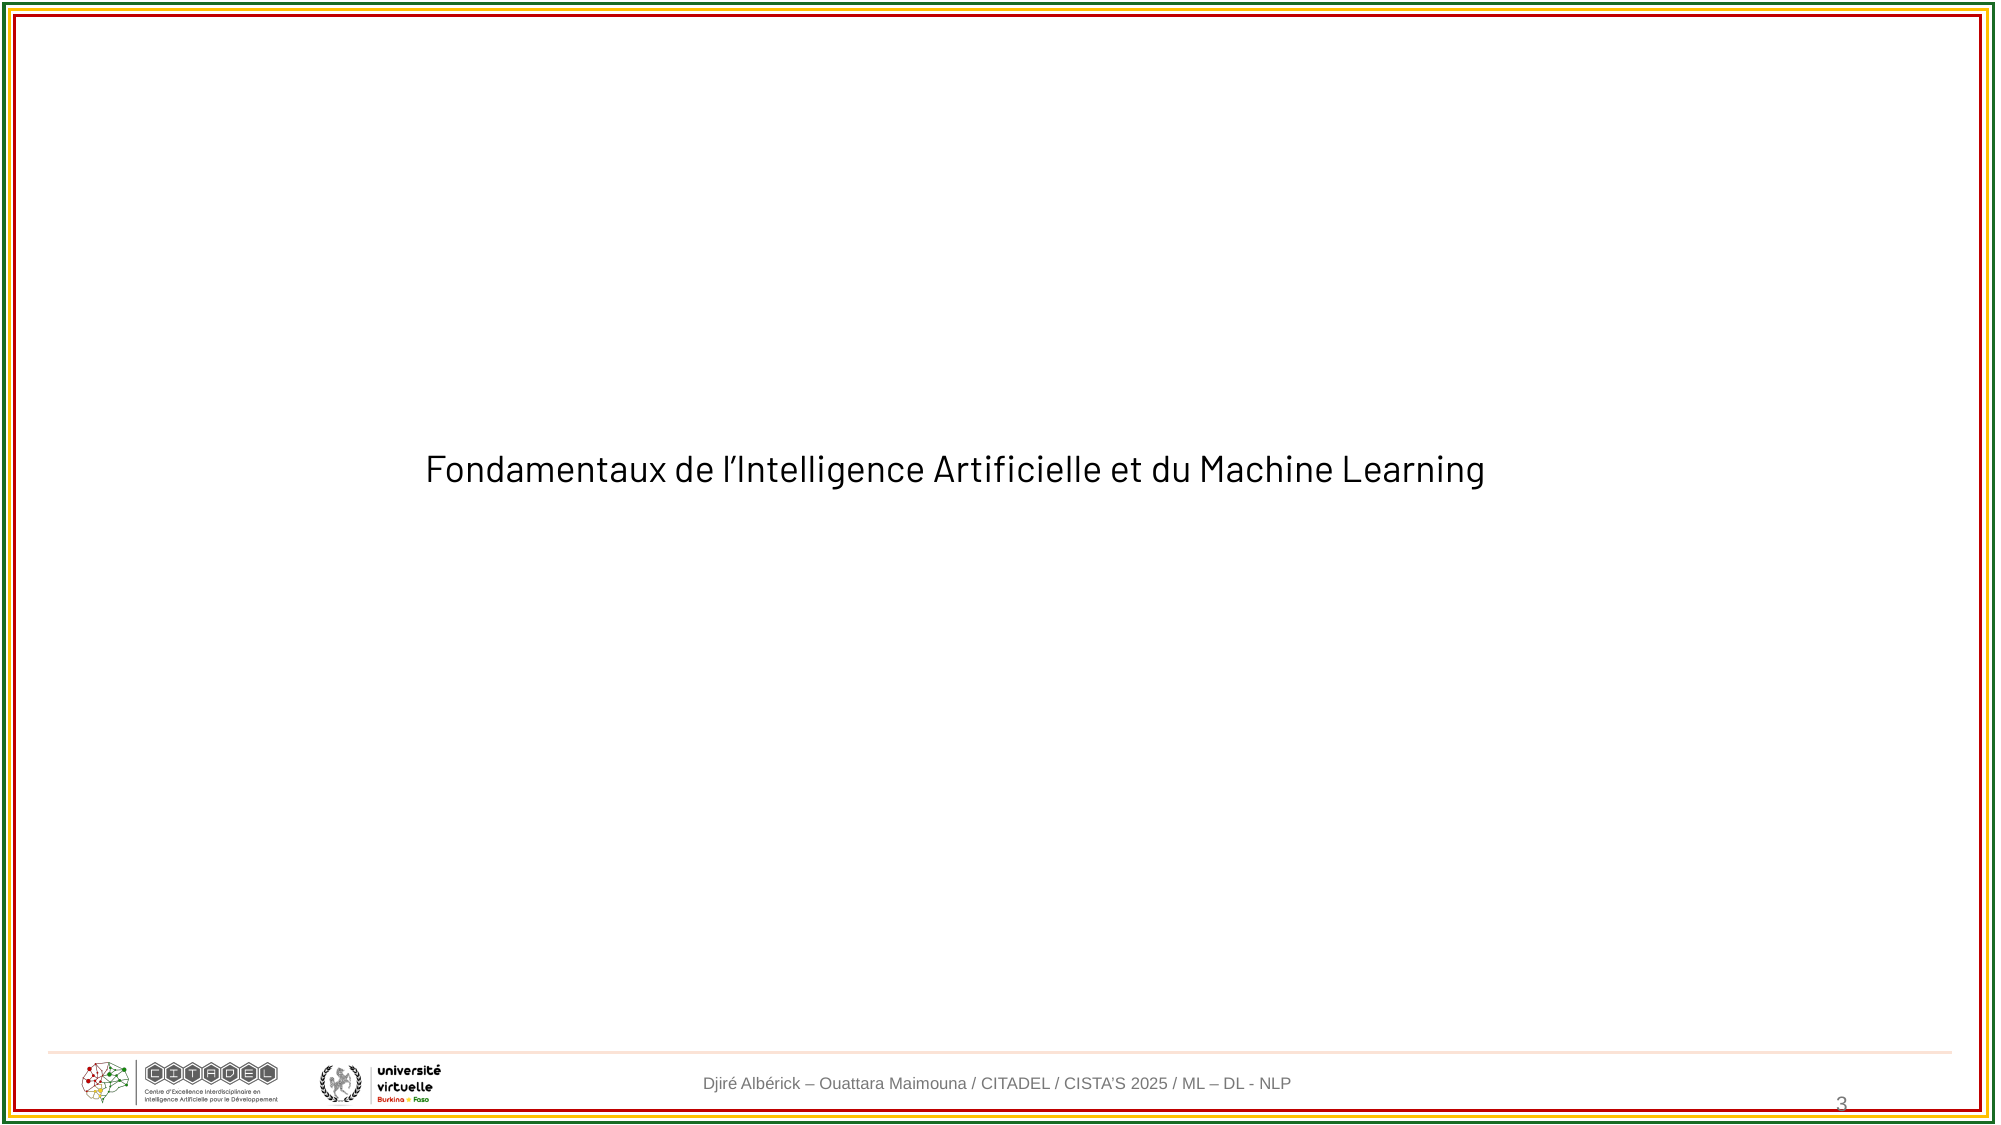

Fondamentaux de l’Intelligence Artificielle et du Machine Learning
3